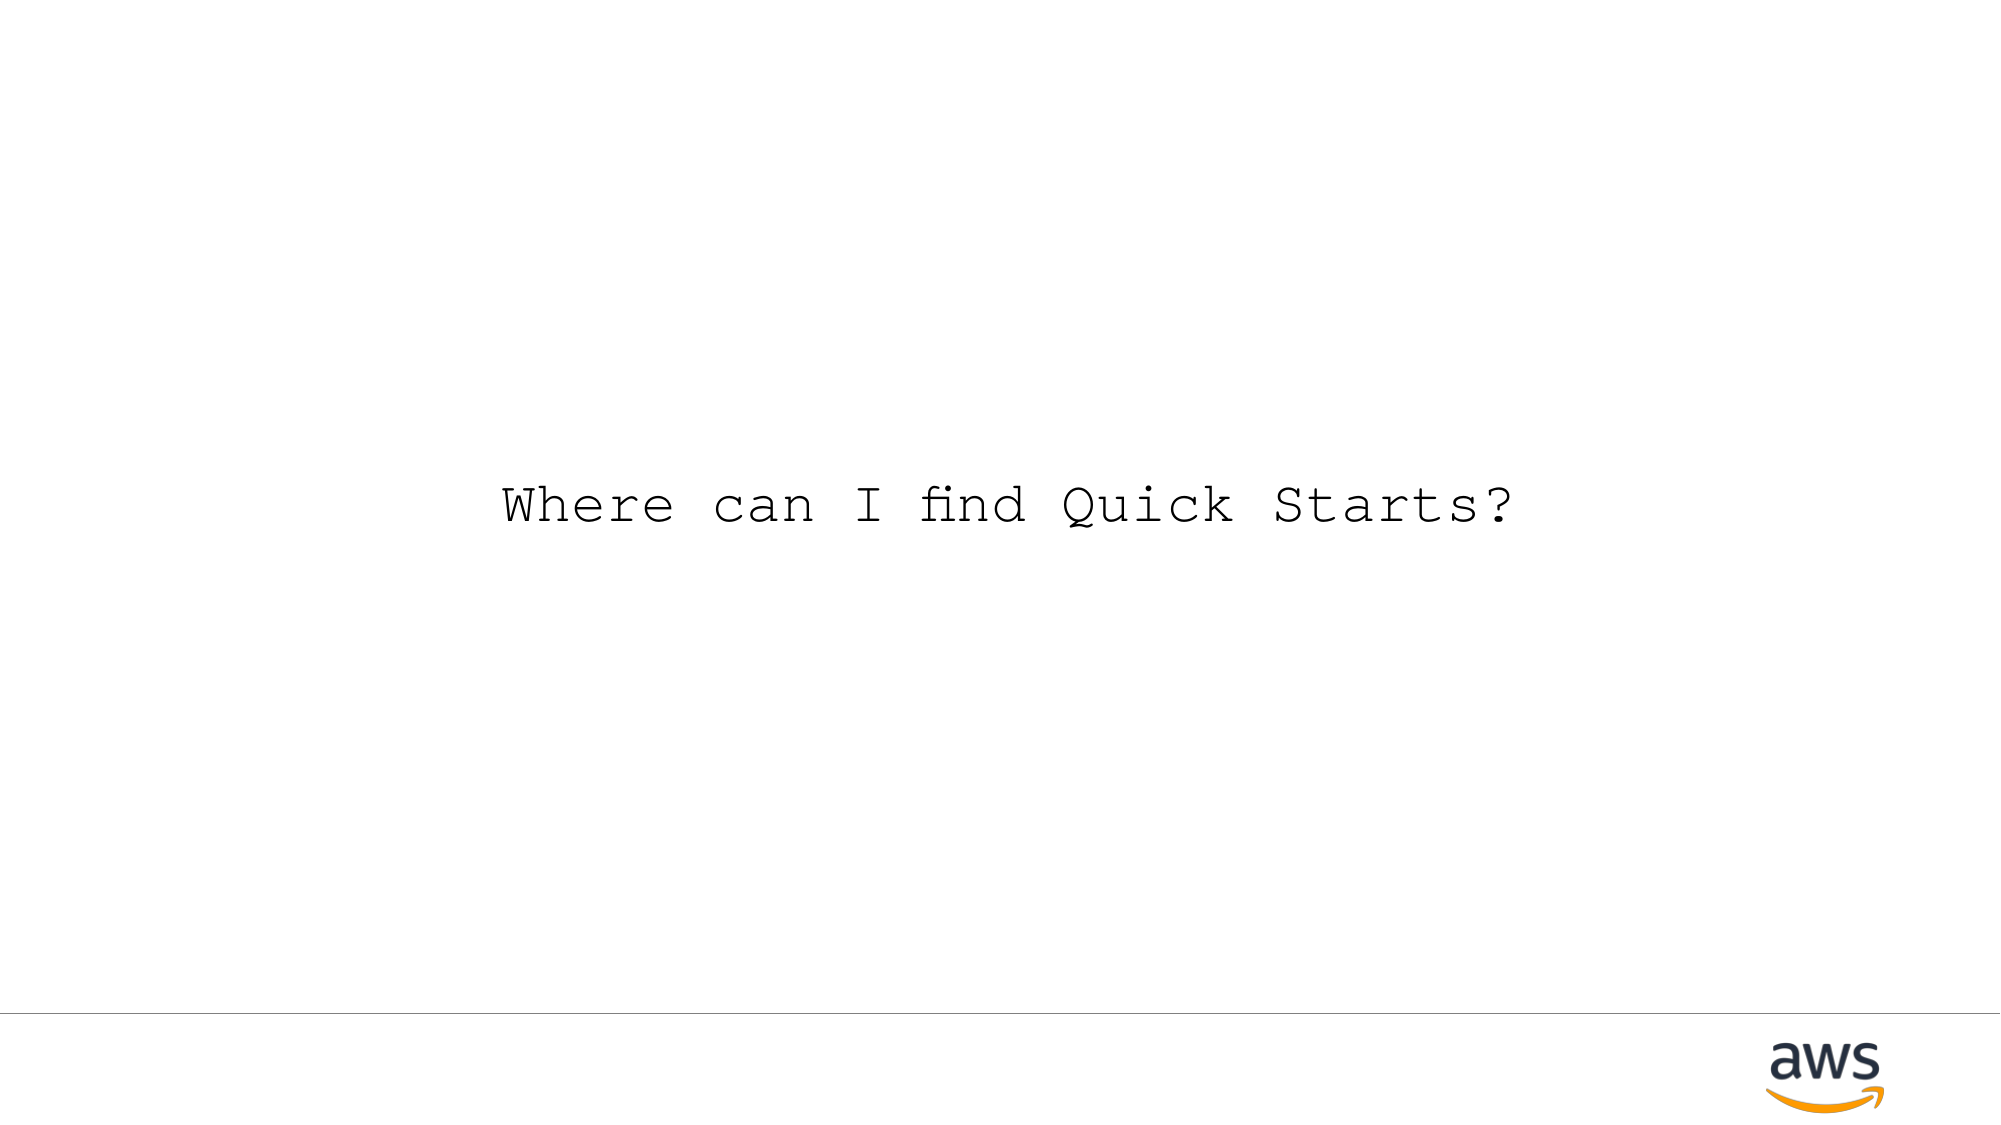

# Where can I find Quick Starts?